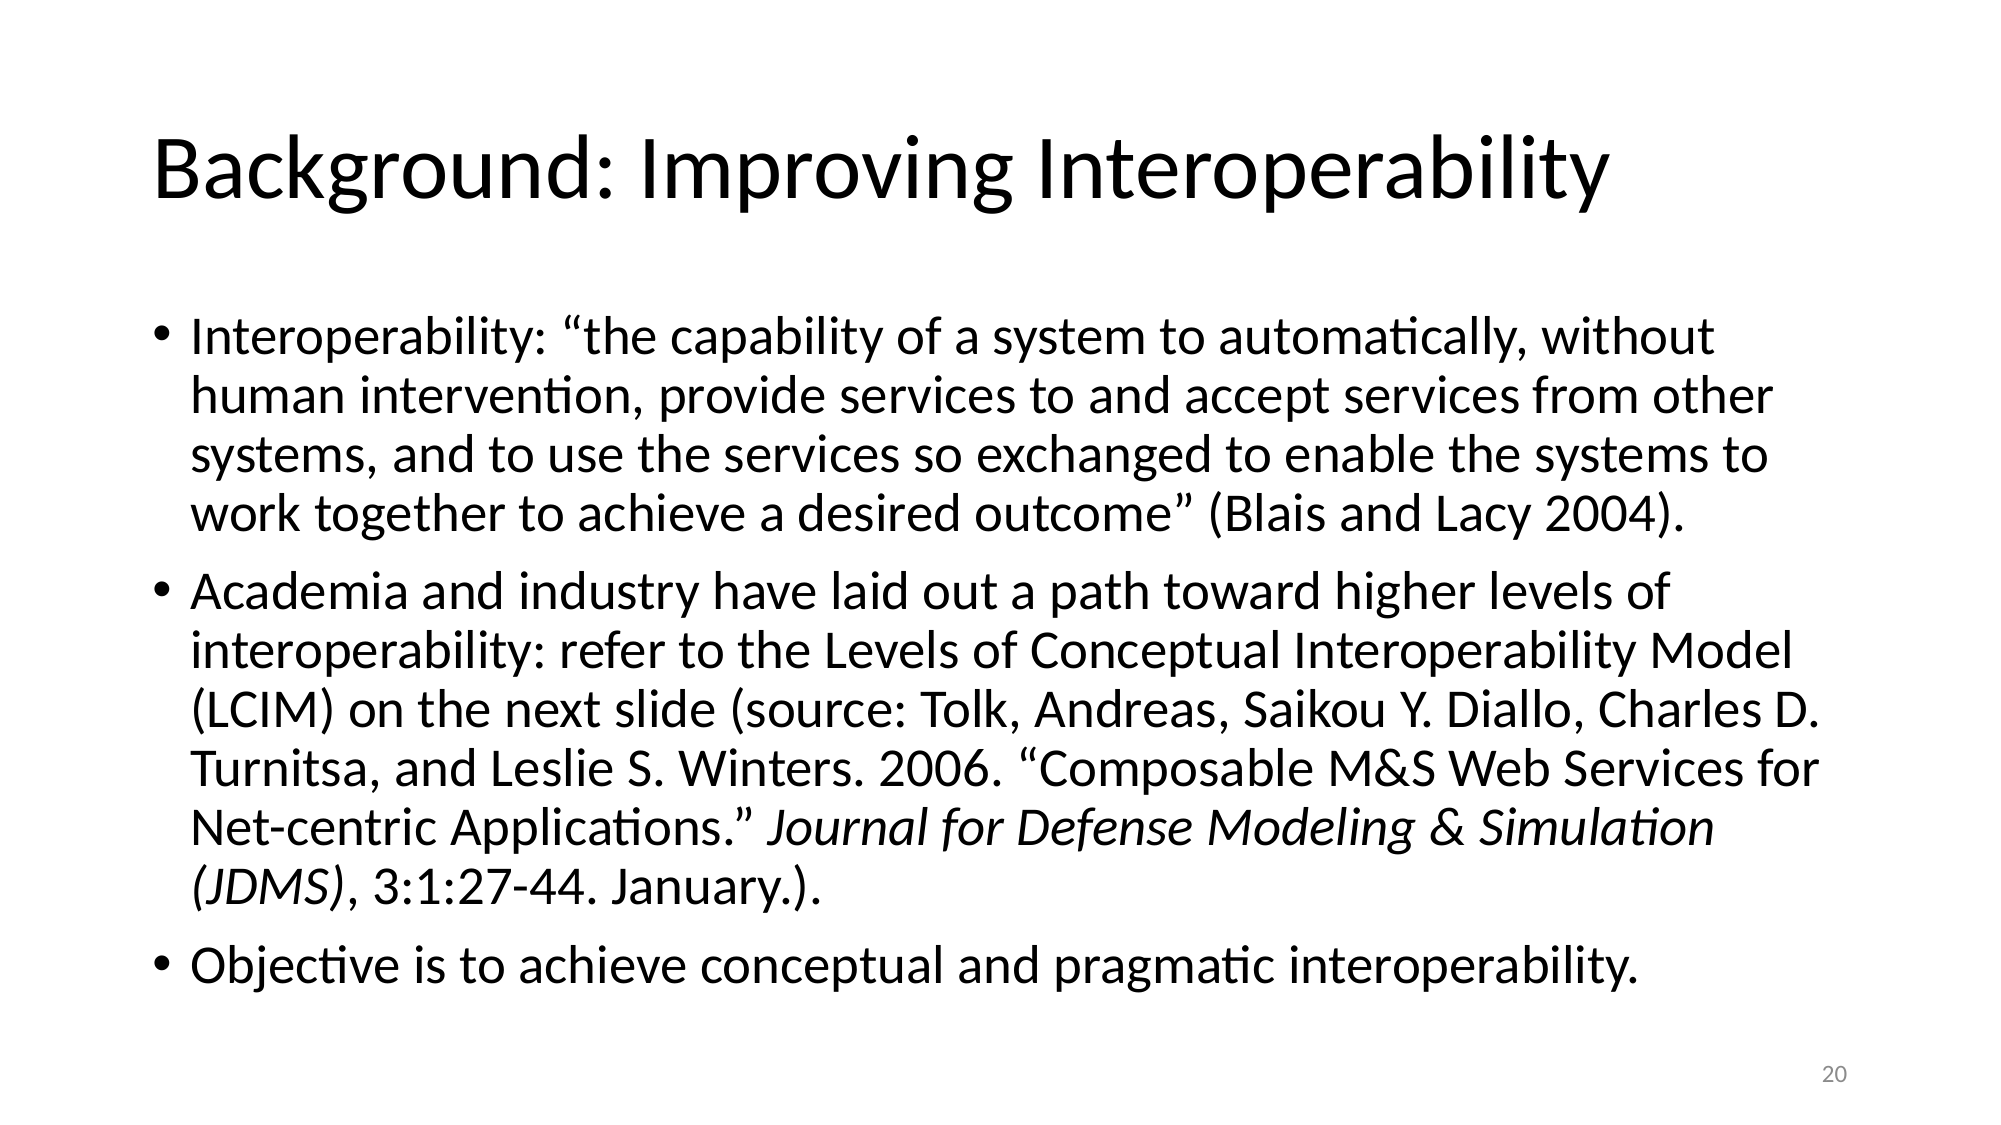

# Background: Improving Interoperability
Interoperability: “the capability of a system to automatically, without human intervention, provide services to and accept services from other systems, and to use the services so exchanged to enable the systems to work together to achieve a desired outcome” (Blais and Lacy 2004).
Academia and industry have laid out a path toward higher levels of interoperability: refer to the Levels of Conceptual Interoperability Model (LCIM) on the next slide (source: Tolk, Andreas, Saikou Y. Diallo, Charles D. Turnitsa, and Leslie S. Winters. 2006. “Composable M&S Web Services for Net-centric Applications.” Journal for Defense Modeling & Simulation (JDMS), 3:1:27-44. January.).
Objective is to achieve conceptual and pragmatic interoperability.

20